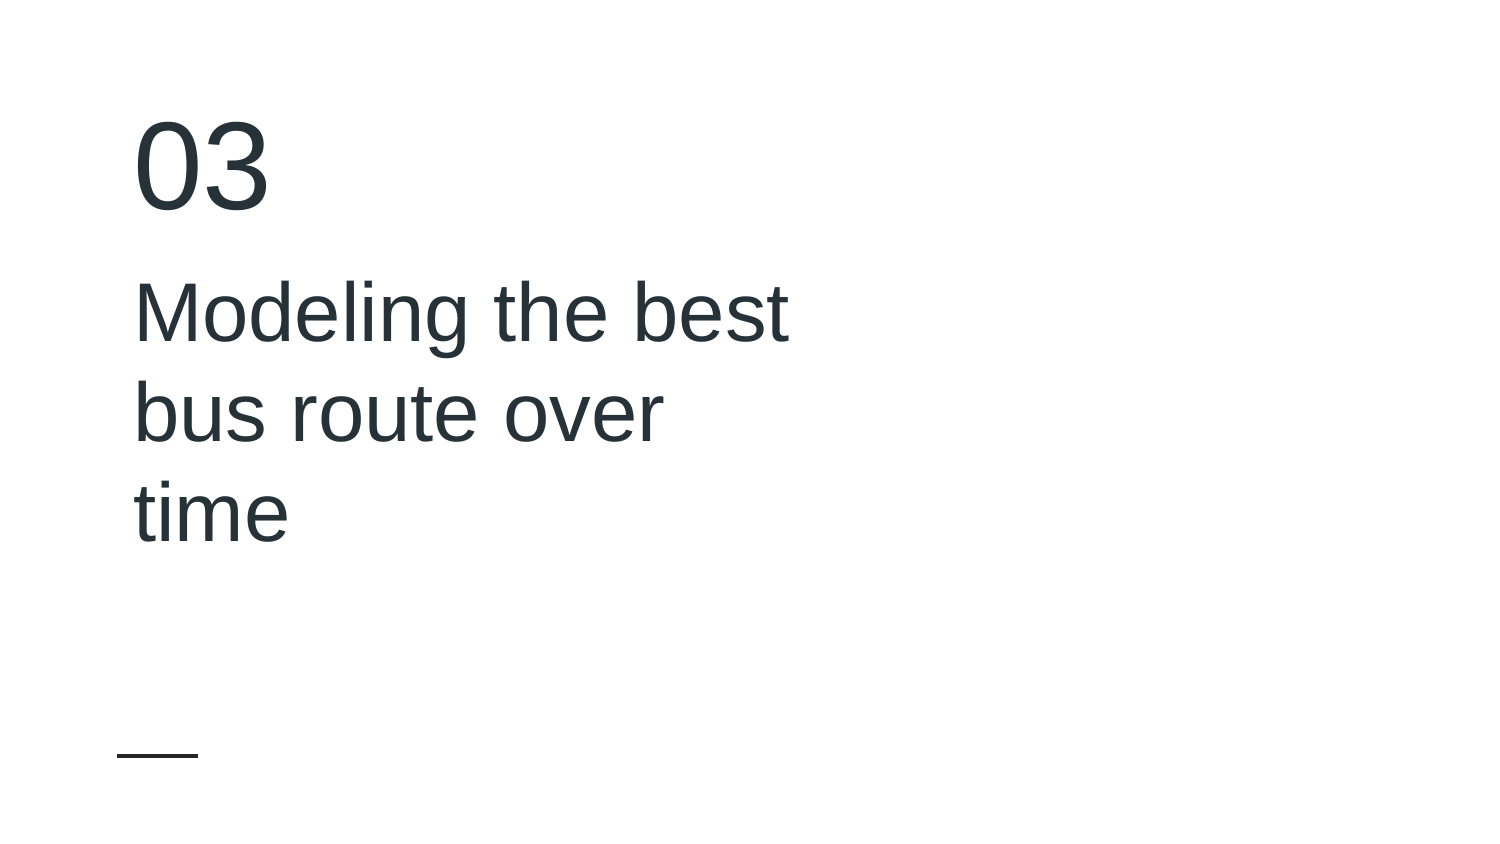

03
# Modeling the best bus route over time